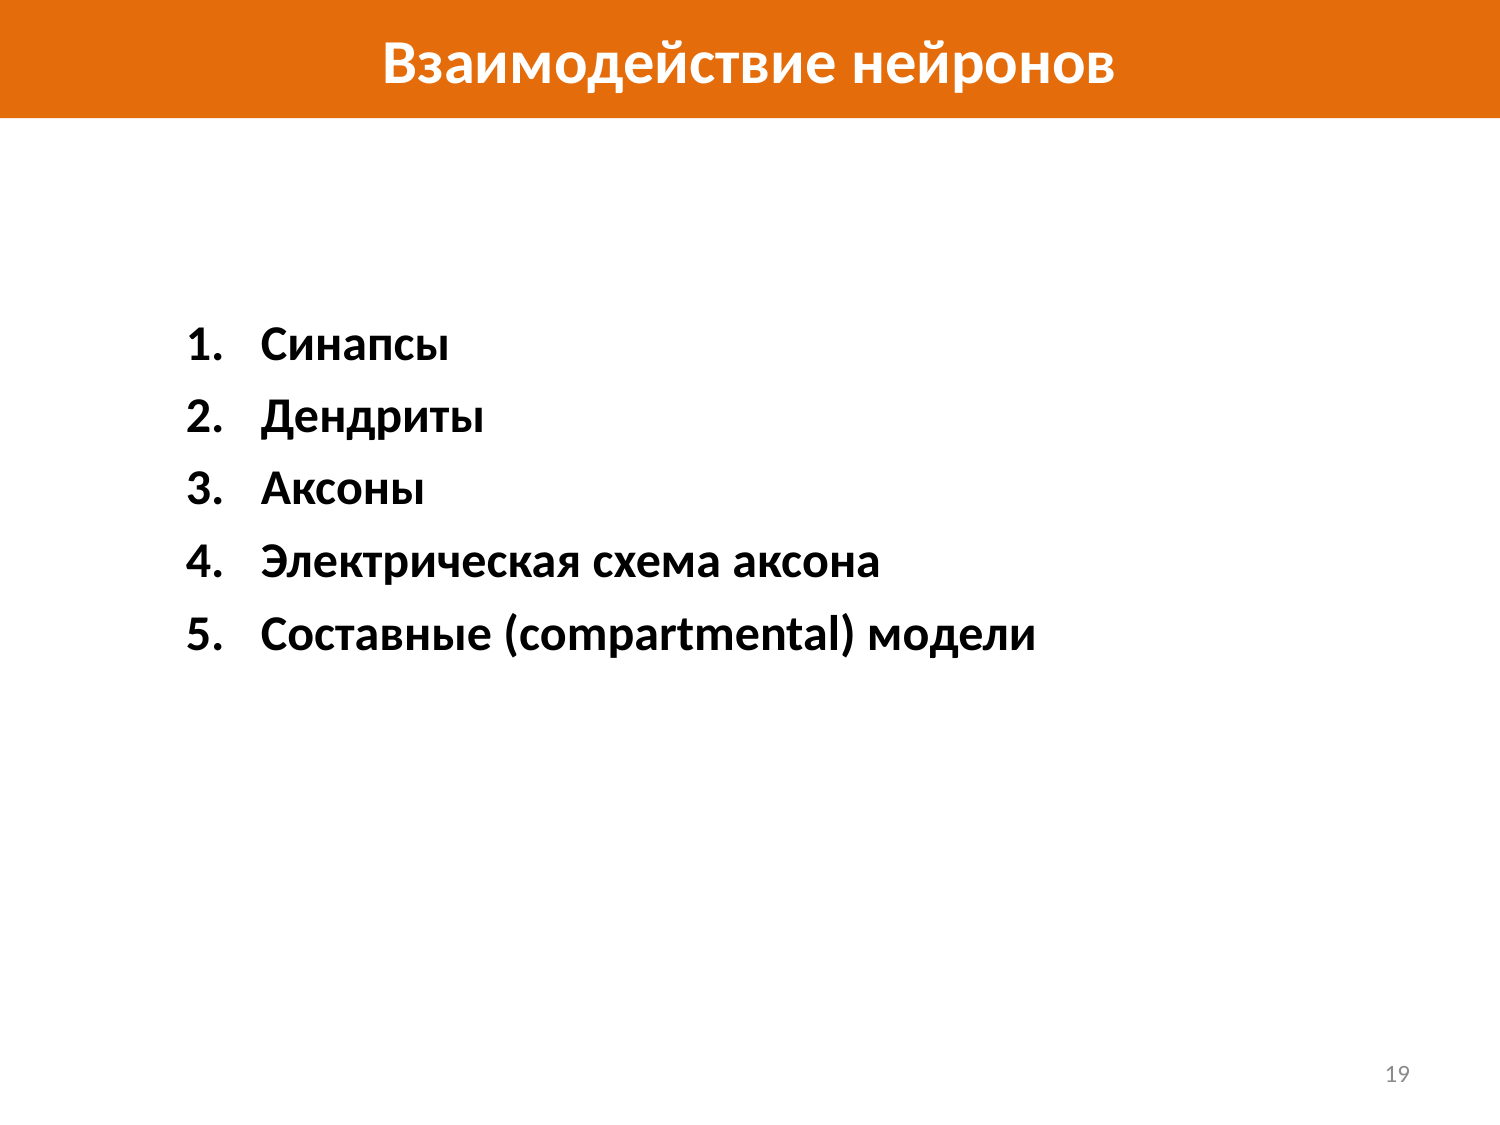

# Взаимодействие нейронов
Синапсы
Дендриты
Аксоны
Электрическая схема аксона
Составные (compartmental) модели
19